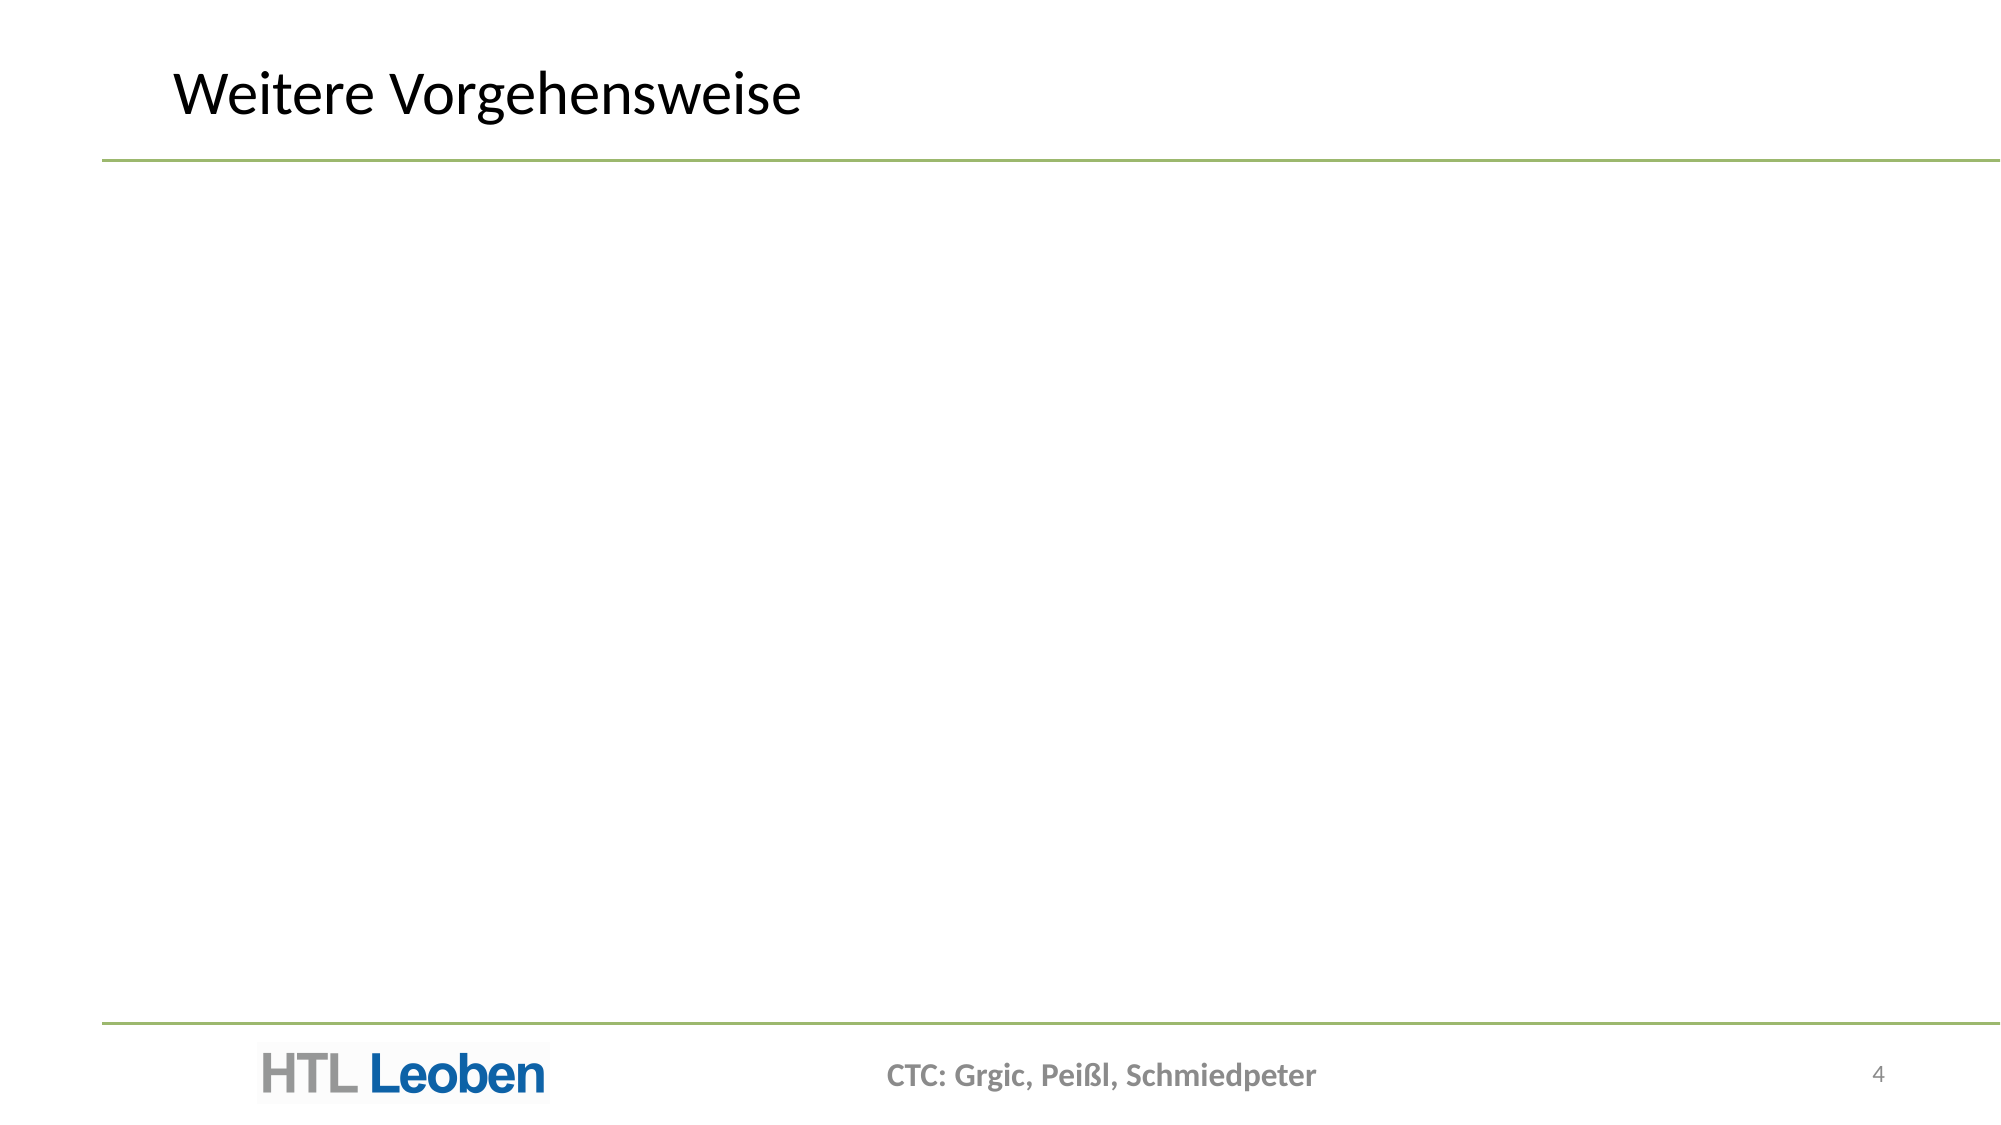

# Weitere Vorgehensweise

CTC: Grgic, Peißl, Schmiedpeter
4